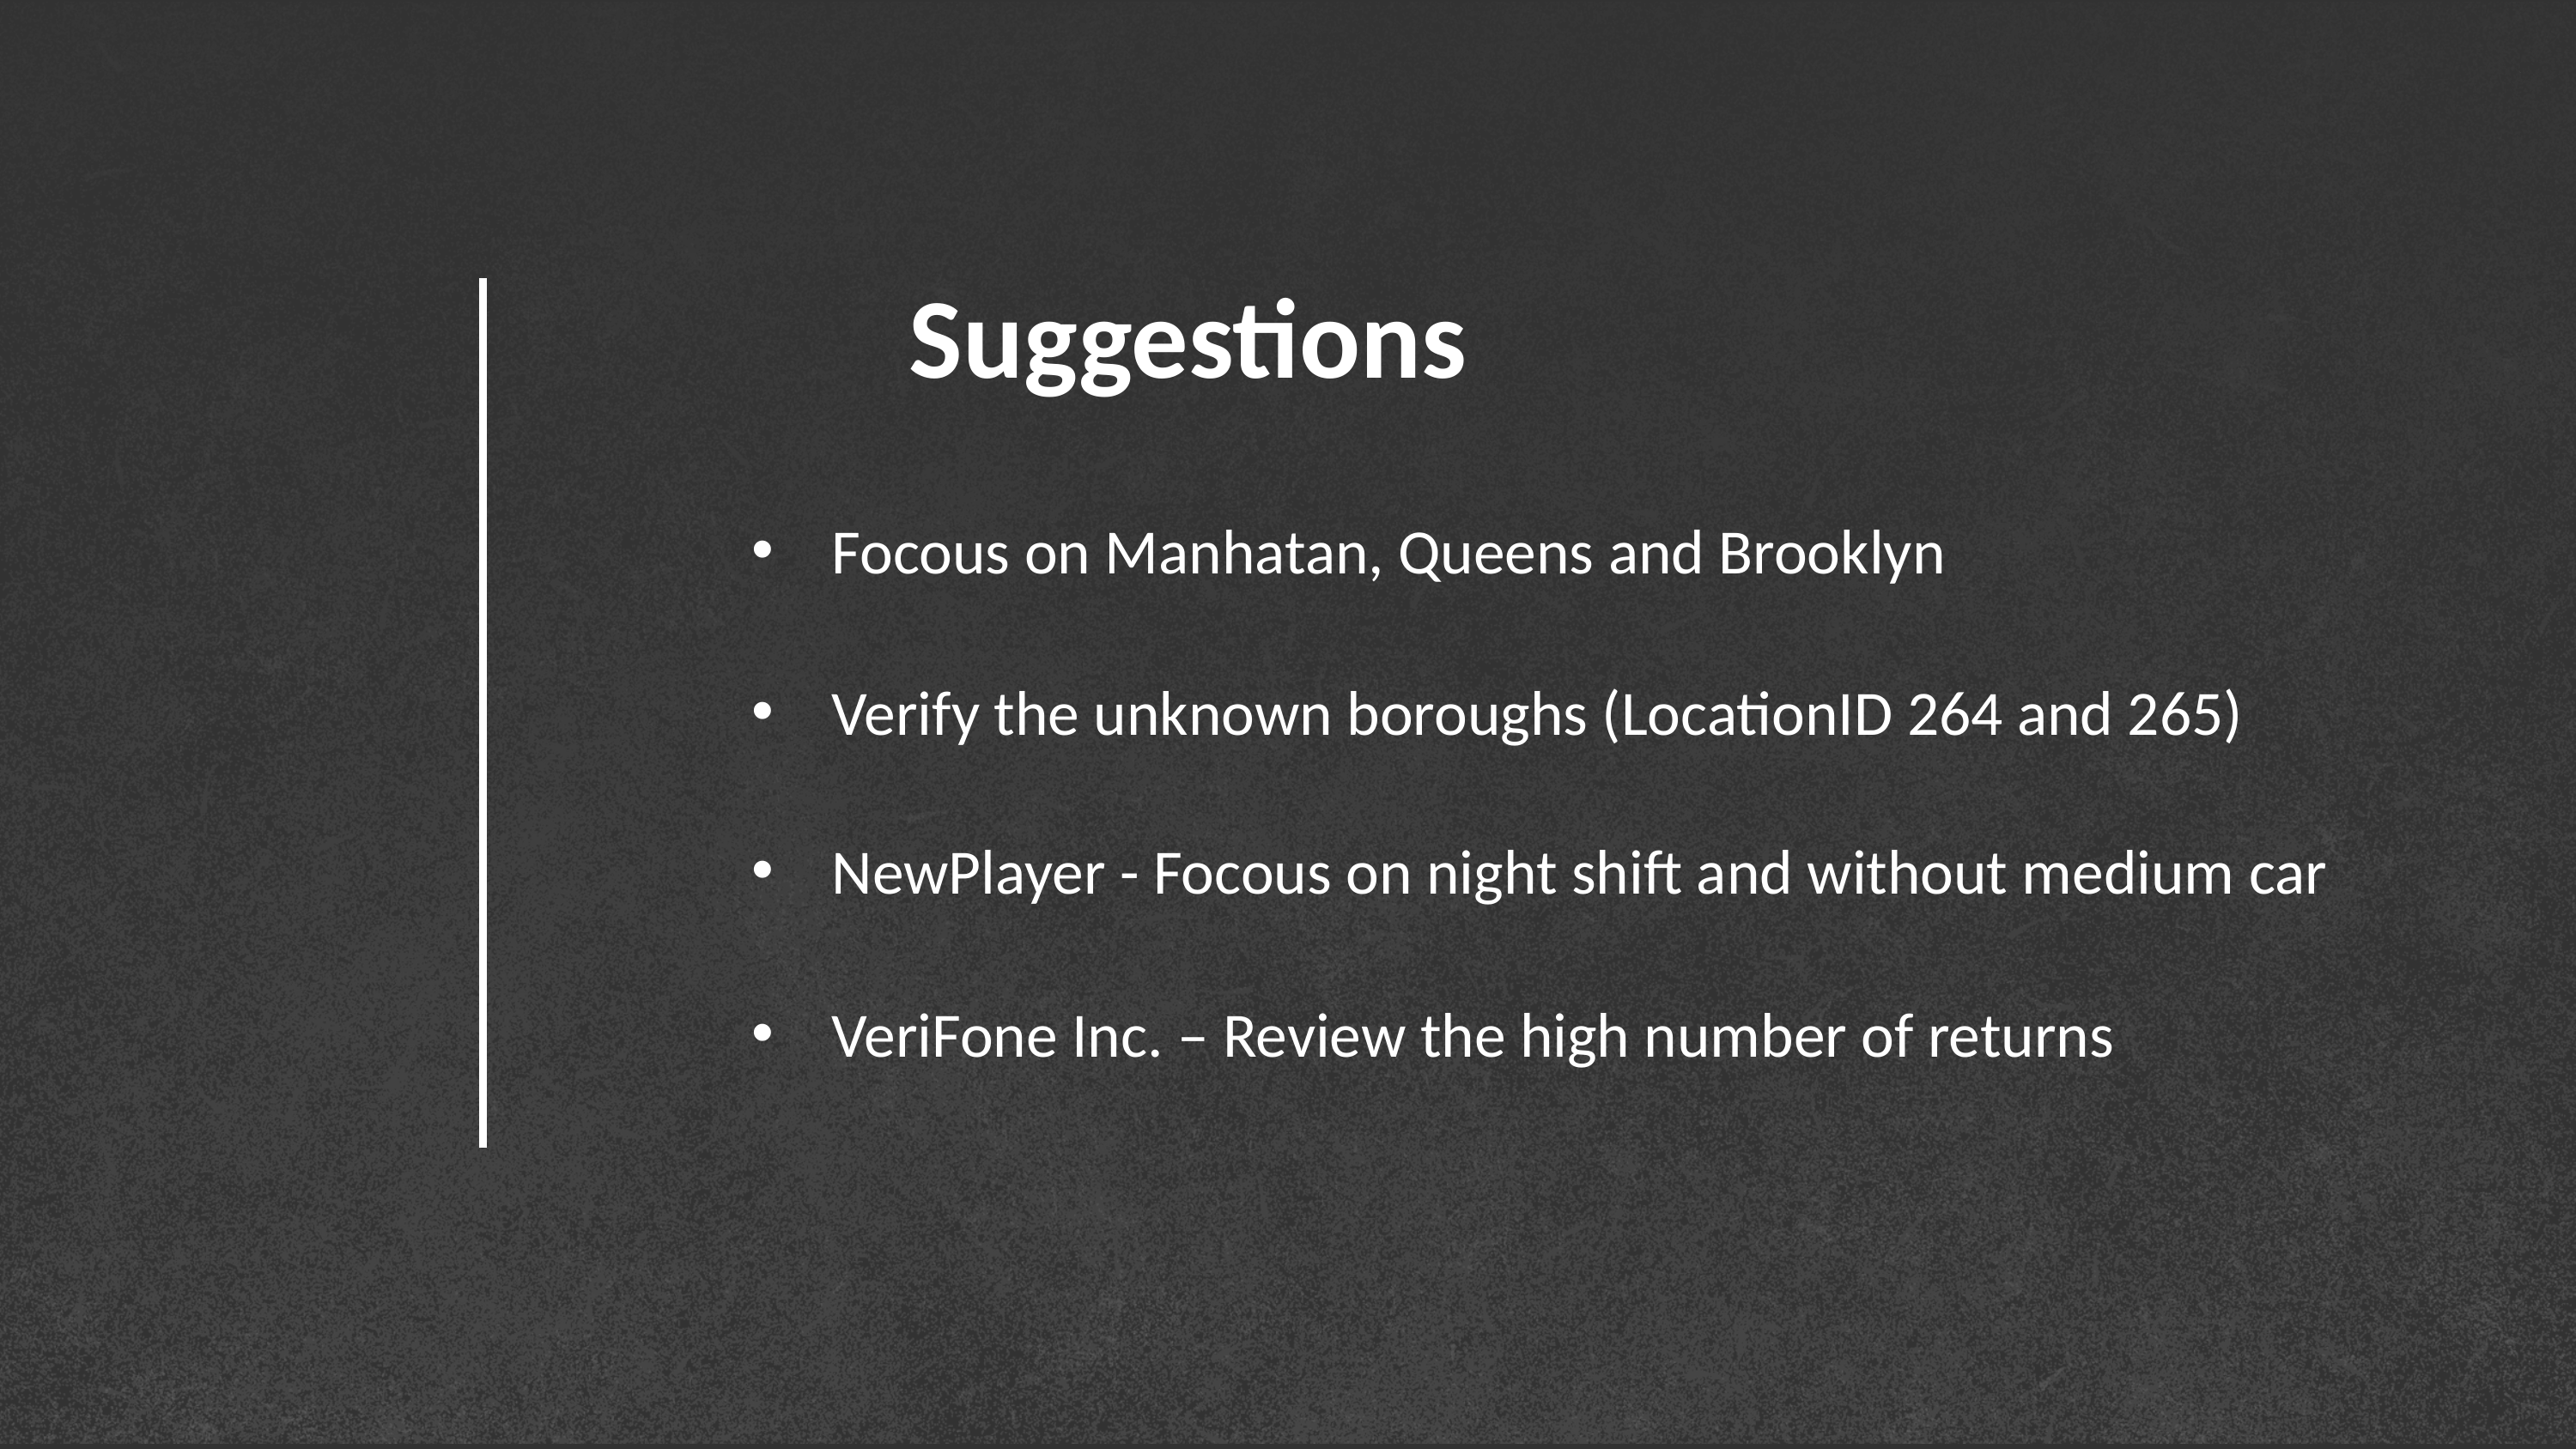

Suggestions
Focous on Manhatan, Queens and Brooklyn
Verify the unknown boroughs (LocationID 264 and 265)
NewPlayer - Focous on night shift and without medium car
VeriFone Inc. – Review the high number of returns